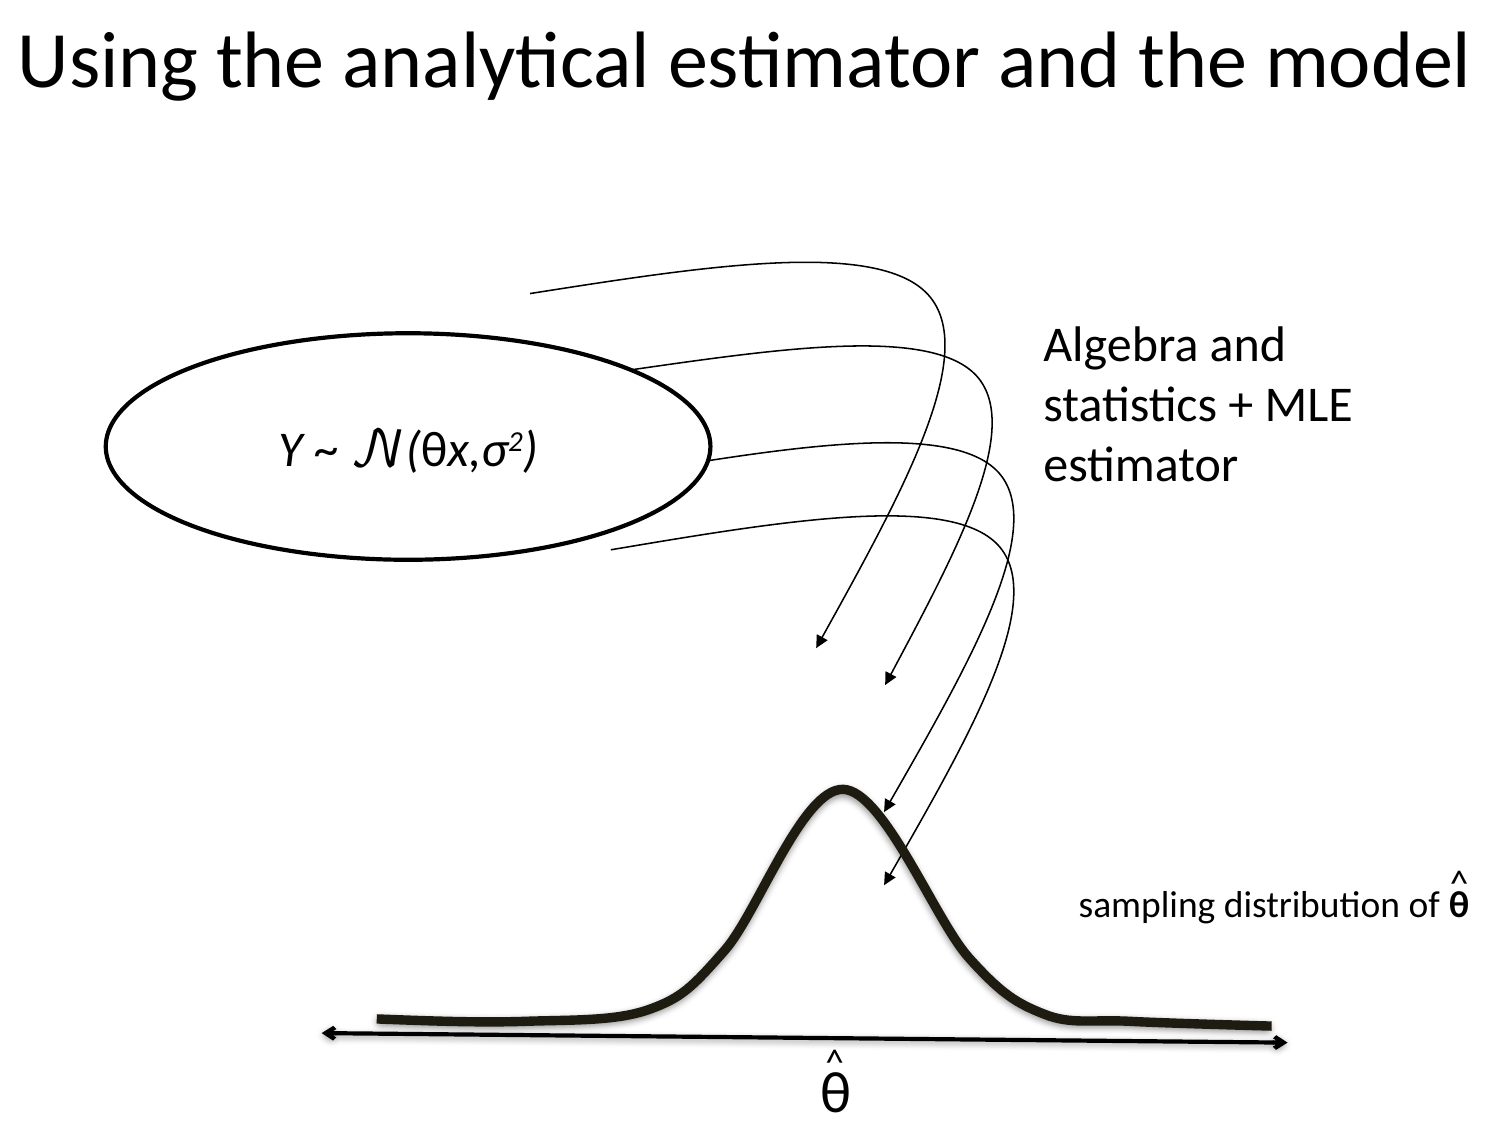

# Using the analytical estimator and the model

Algebra and statistics + MLE estimator

Y ~ 𝒩(θx,σ2)

^
sampling distribution of θ
^
θ